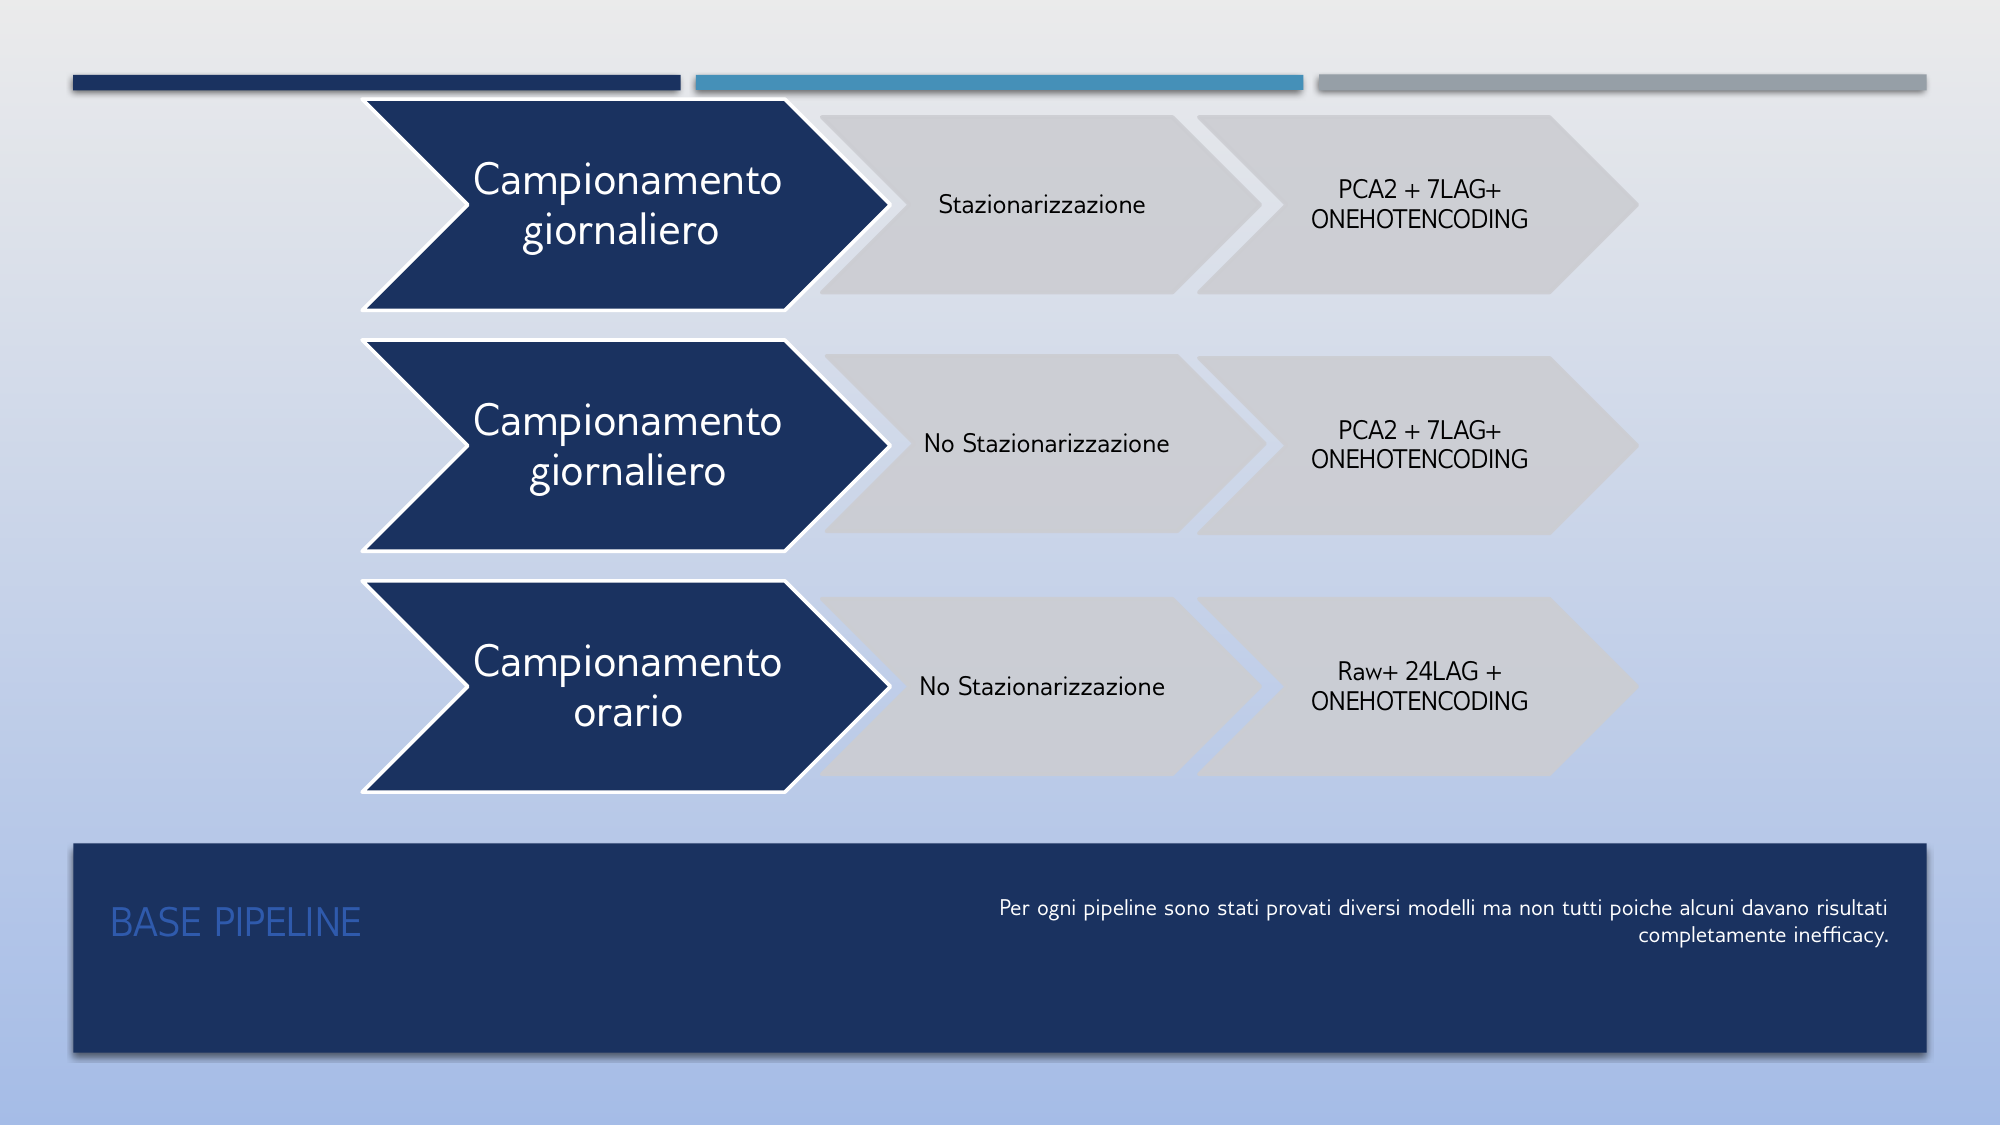

Campionamento giornaliero
Stazionarizzazione
PCA2 + 7LAG+ ONEHOTENCODING
Campionamento giornaliero
No Stazionarizzazione
PCA2 + 7LAG+ ONEHOTENCODING
Campionamento orario
No Stazionarizzazione
Raw+ 24LAG + ONEHOTENCODING
# Base pipeline
Per ogni pipeline sono stati provati diversi modelli ma non tutti poiche alcuni davano risultati completamente inefficacy.